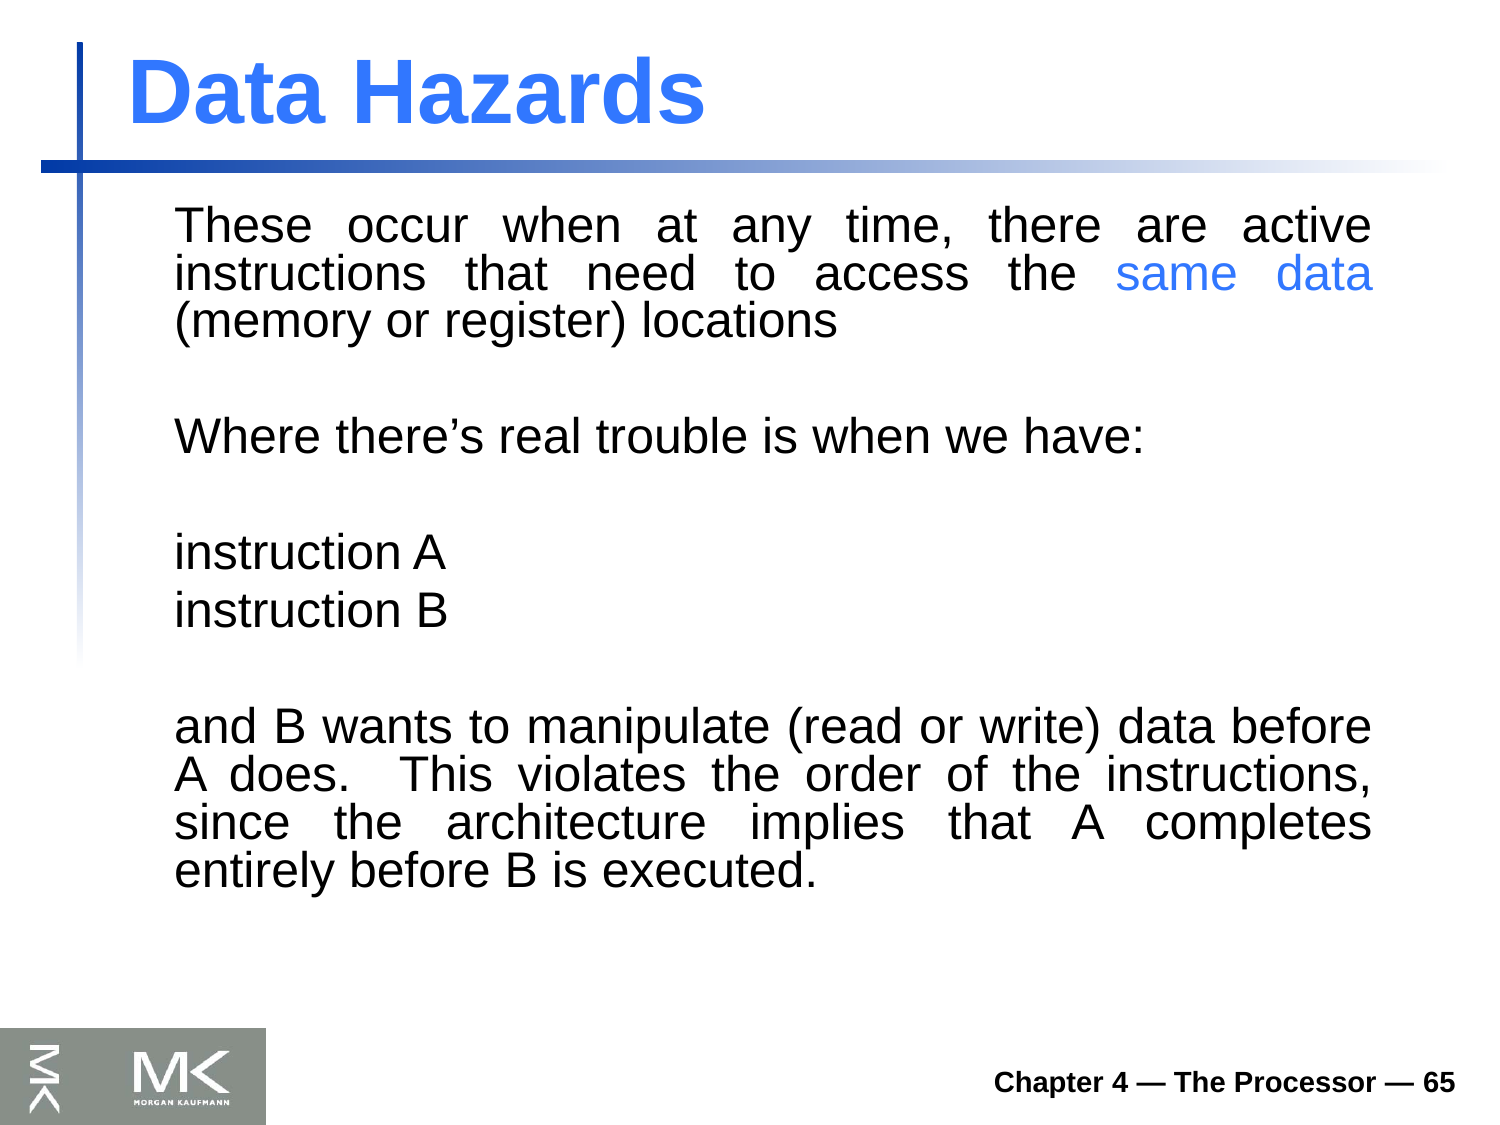

# Data Hazards
These occur when at any time, there are active instructions that need to access the same data (memory or register) locations

Where there’s real trouble is when we have:

instruction A
instruction B

and B wants to manipulate (read or write) data before A does.  This violates the order of the instructions, since the architecture implies that A completes entirely before B is executed.
Chapter 4 — The Processor — 65